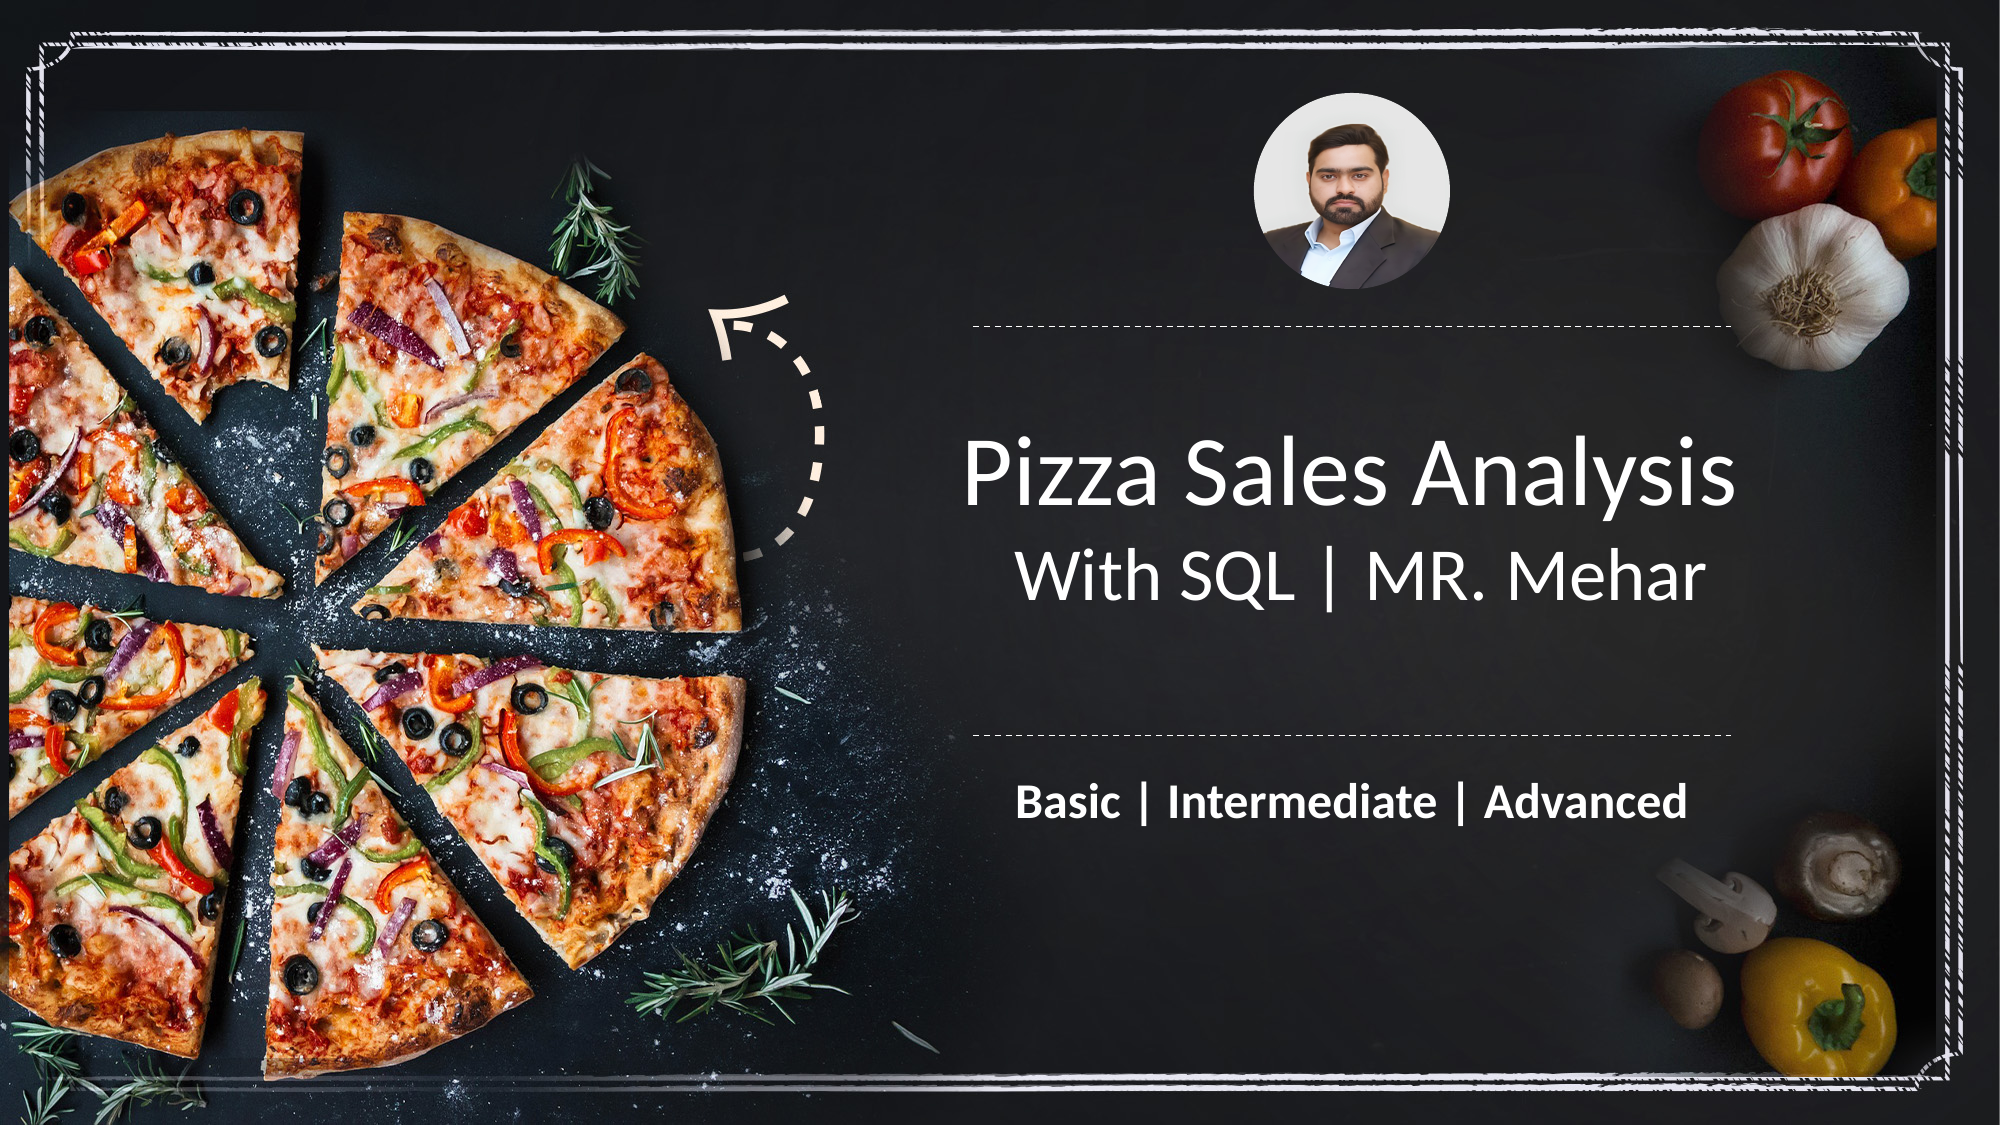

# Pizza Sales Analysis With SQL | MR. Mehar
Basic | Intermediate | Advanced